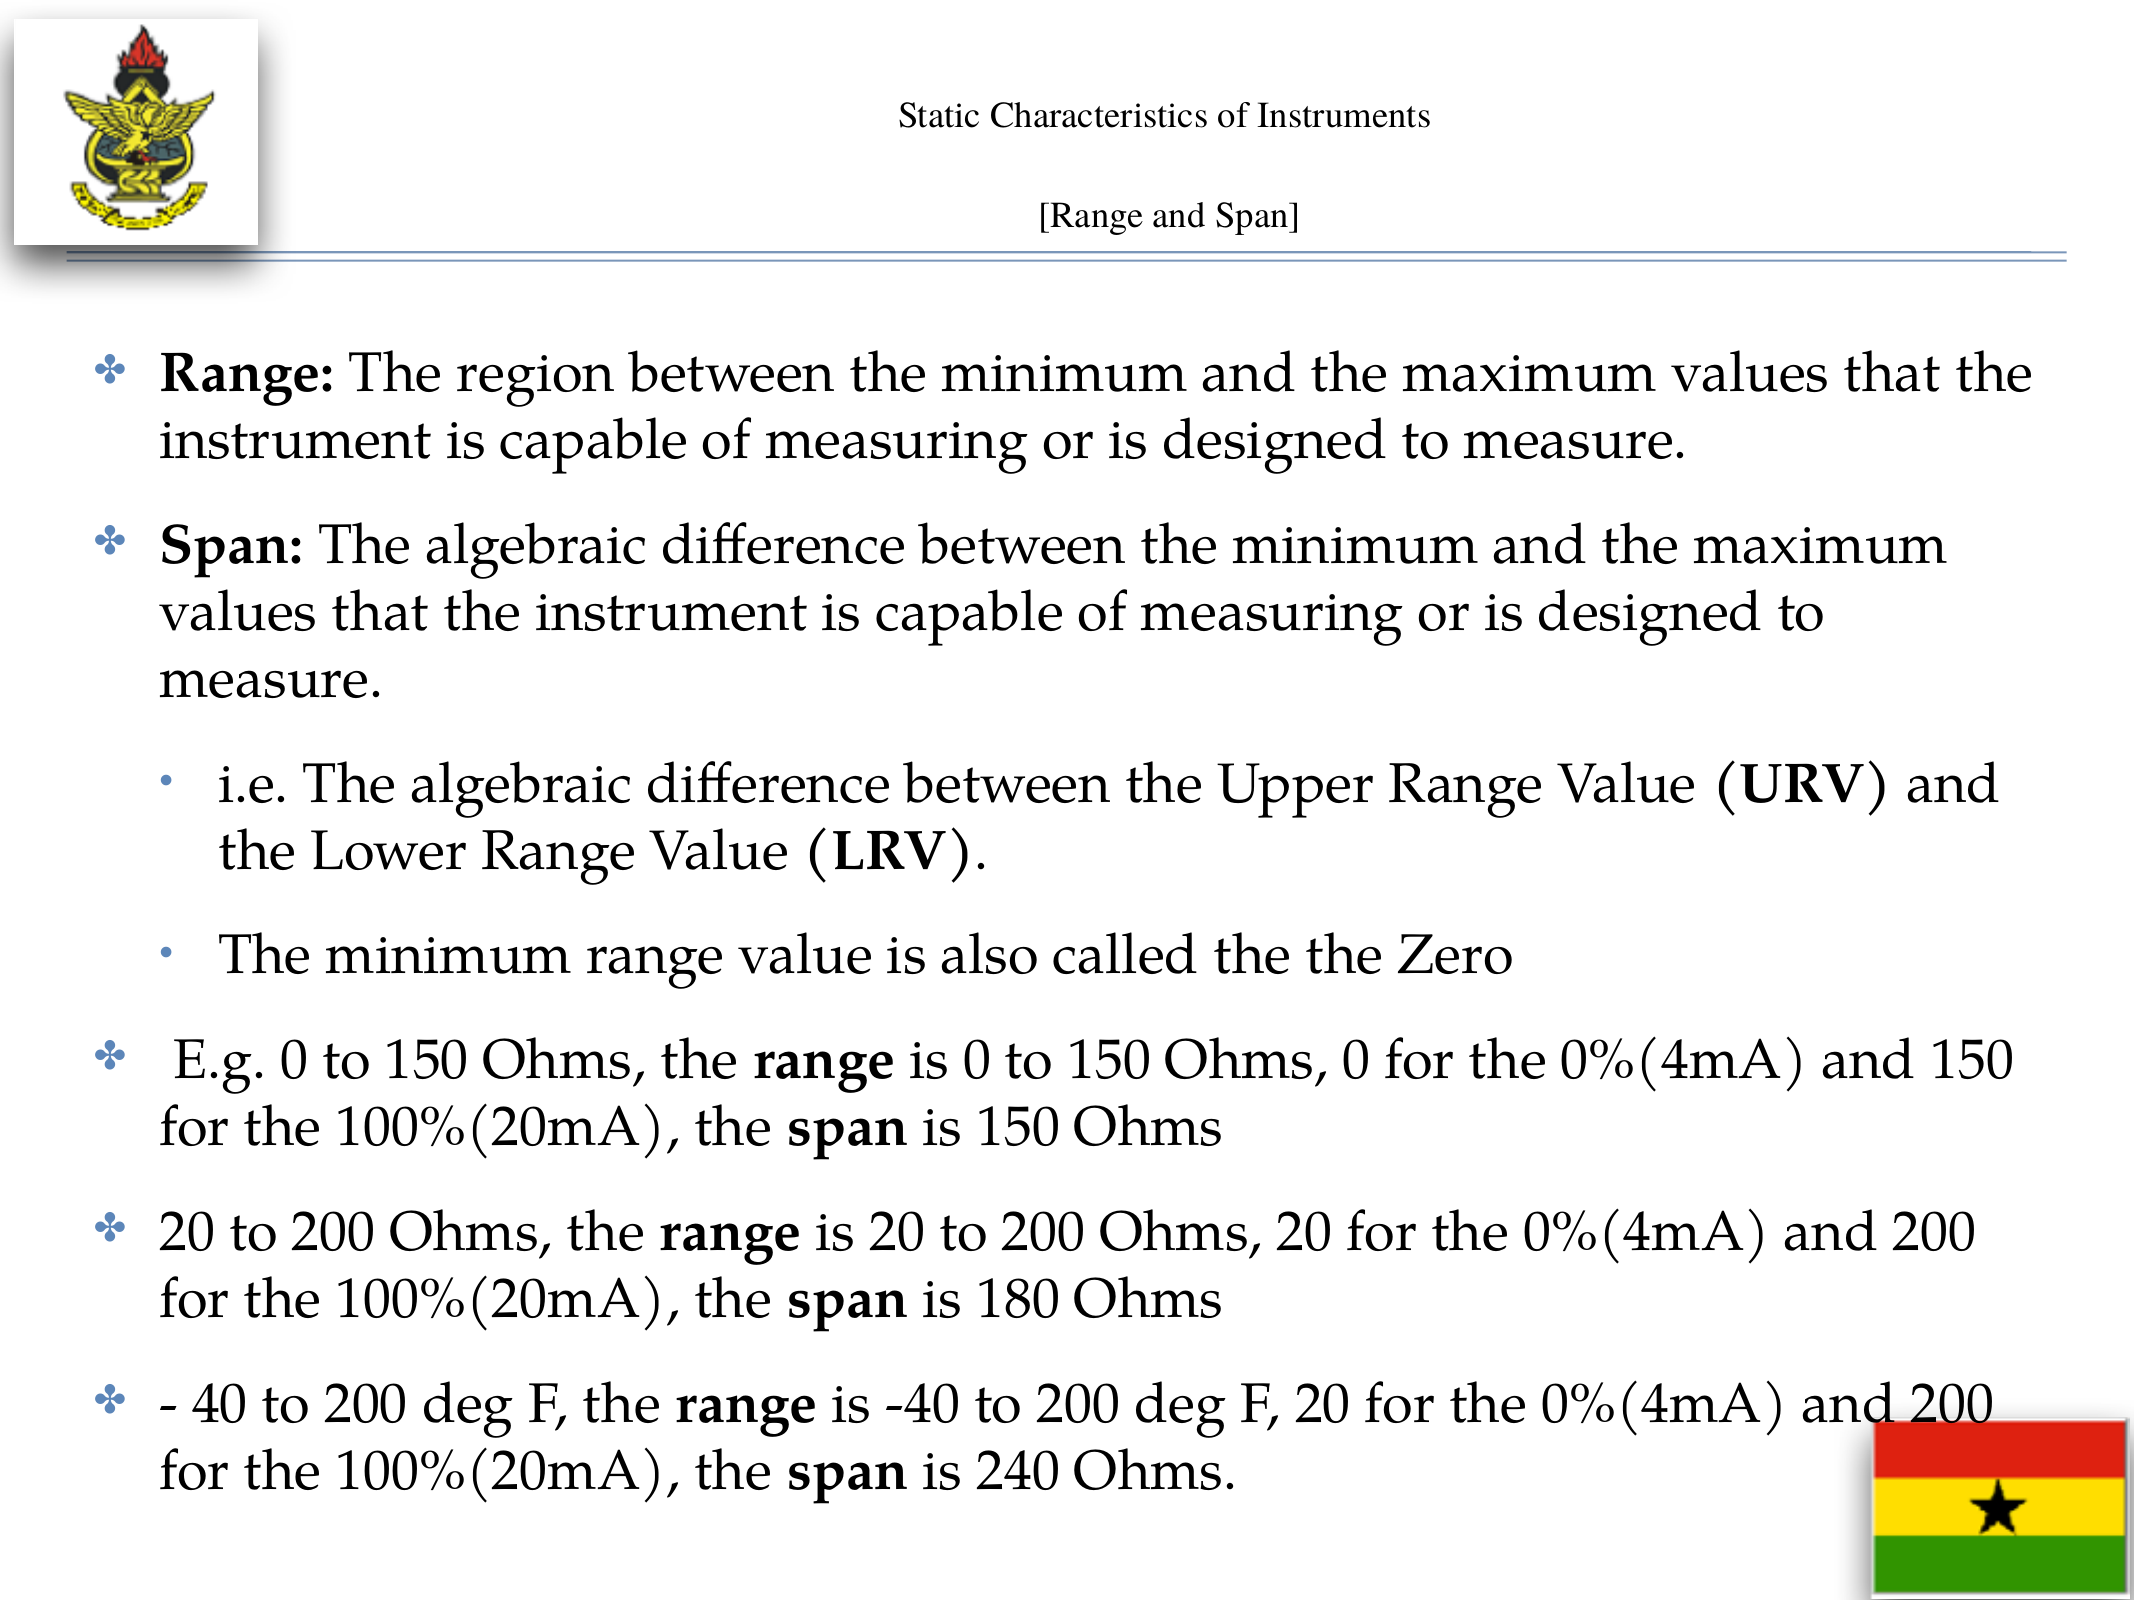

# Static Characteristics of Instruments
[Range and Span]
Range: The region between the minimum and the maximum values that the instrument is capable of measuring or is designed to measure.
Span: The algebraic difference between the minimum and the maximum values that the instrument is capable of measuring or is designed to measure.
i.e. The algebraic difference between the Upper Range Value (URV) and the Lower Range Value (LRV).
The minimum range value is also called the the Zero
 E.g. 0 to 150 Ohms, the range is 0 to 150 Ohms, 0 for the 0%(4mA) and 150 for the 100%(20mA), the span is 150 Ohms
20 to 200 Ohms, the range is 20 to 200 Ohms, 20 for the 0%(4mA) and 200 for the 100%(20mA), the span is 180 Ohms
- 40 to 200 deg F, the range is -40 to 200 deg F, 20 for the 0%(4mA) and 200 for the 100%(20mA), the span is 240 Ohms.